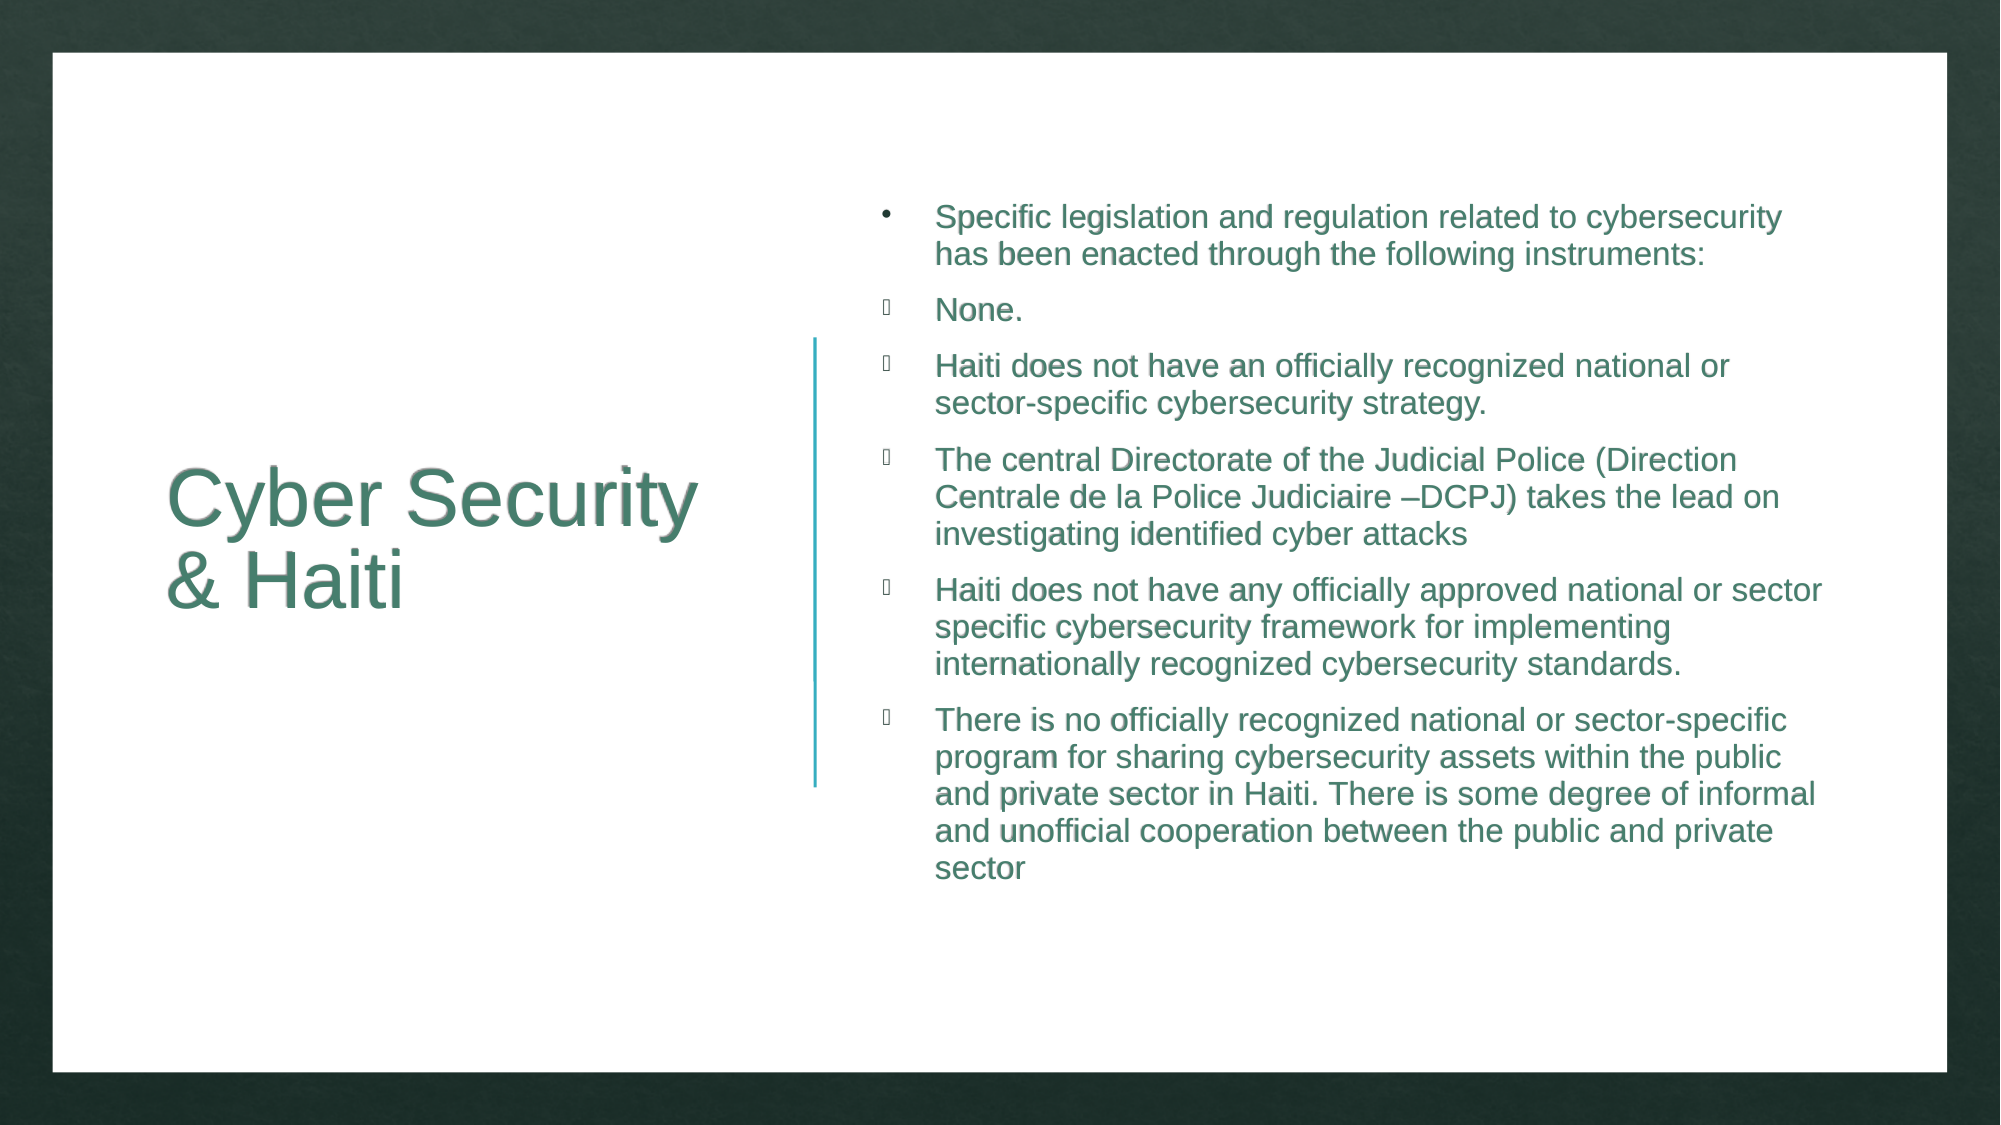

Cyber Security & Haiti
Specific legislation and regulation related to cybersecurity has been enacted through the following instruments:
None.
Haiti does not have an officially recognized national or sector-specific cybersecurity strategy.
The central Directorate of the Judicial Police (Direction Centrale de la Police Judiciaire –DCPJ) takes the lead on investigating identified cyber attacks
Haiti does not have any officially approved national or sector specific cybersecurity framework for implementing internationally recognized cybersecurity standards.
There is no officially recognized national or sector-specific program for sharing cybersecurity assets within the public and private sector in Haiti. There is some degree of informal and unofficial cooperation between the public and private sector